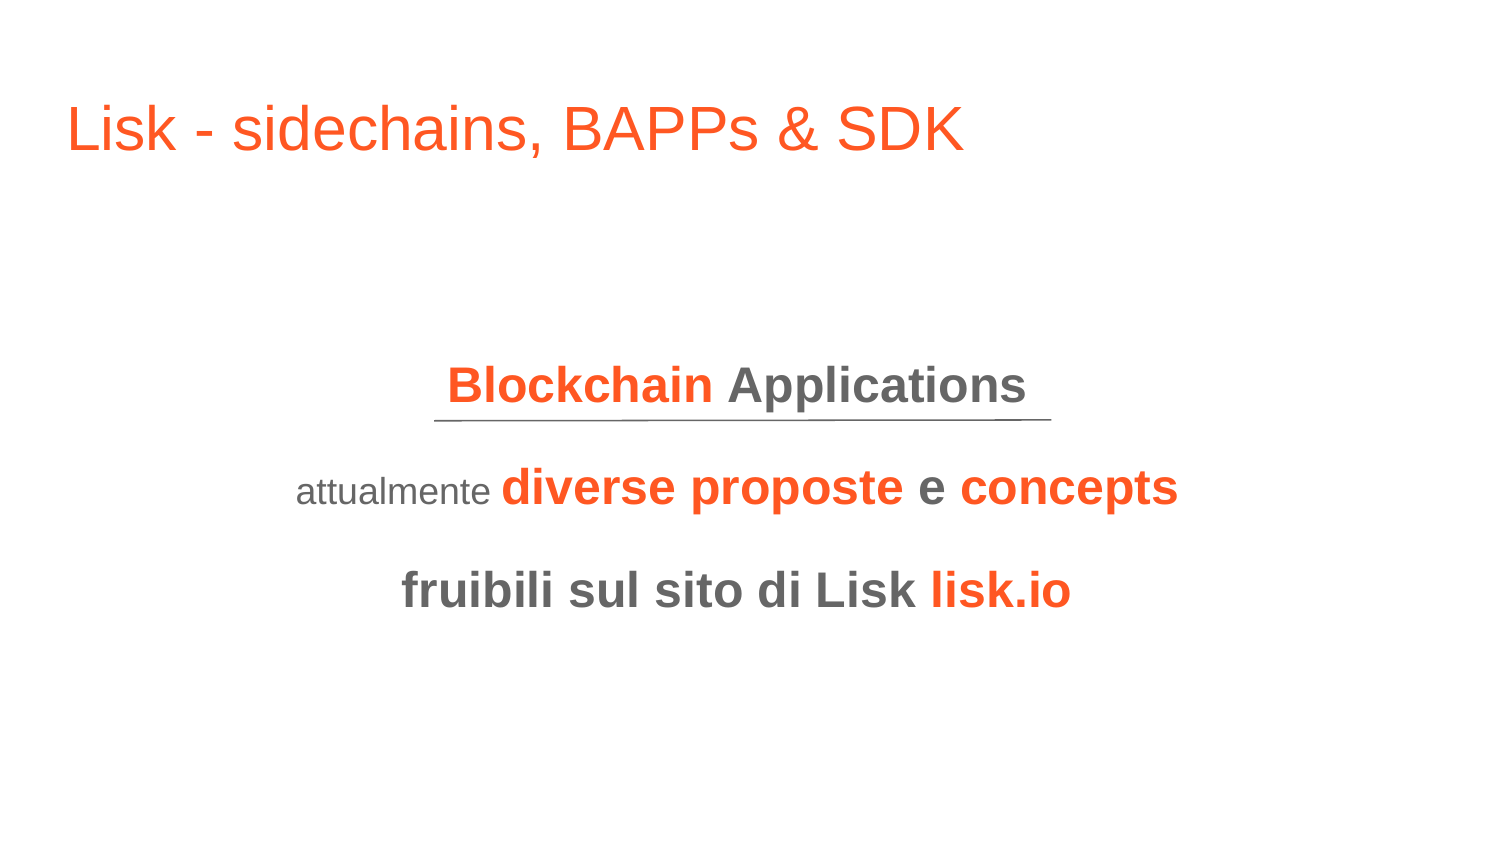

# Lisk - sidechains, BAPPs & SDK
Blockchain Applications
attualmente diverse proposte e concepts
fruibili sul sito di Lisk lisk.io